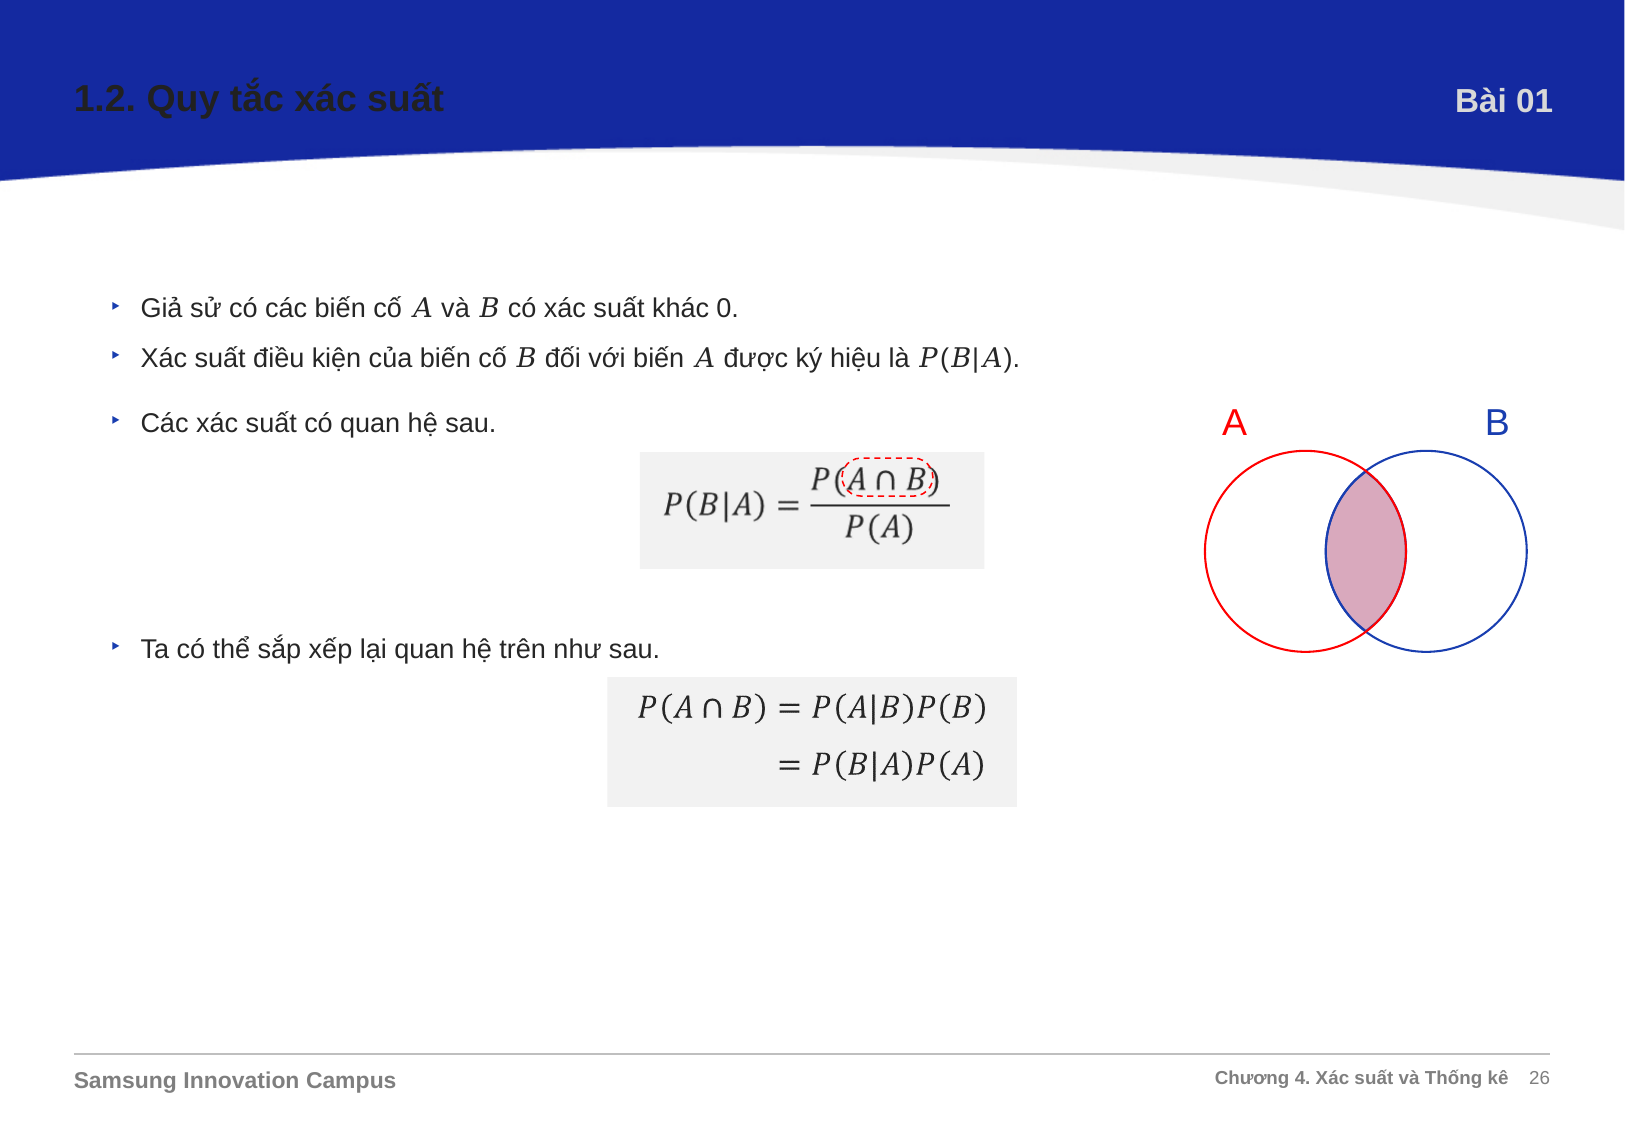

1.2. Quy tắc xác suất
Bài 01
Xác suất có điều kiện
Giả sử có các biến cố 𝐴 và 𝐵 có xác suất khác 0.
Xác suất điều kiện của biến cố 𝐵 đối với biến 𝐴 được ký hiệu là 𝑃(𝐵|𝐴).
Các xác suất có quan hệ sau.
A
B

Ta có thể sắp xếp lại quan hệ trên như sau.